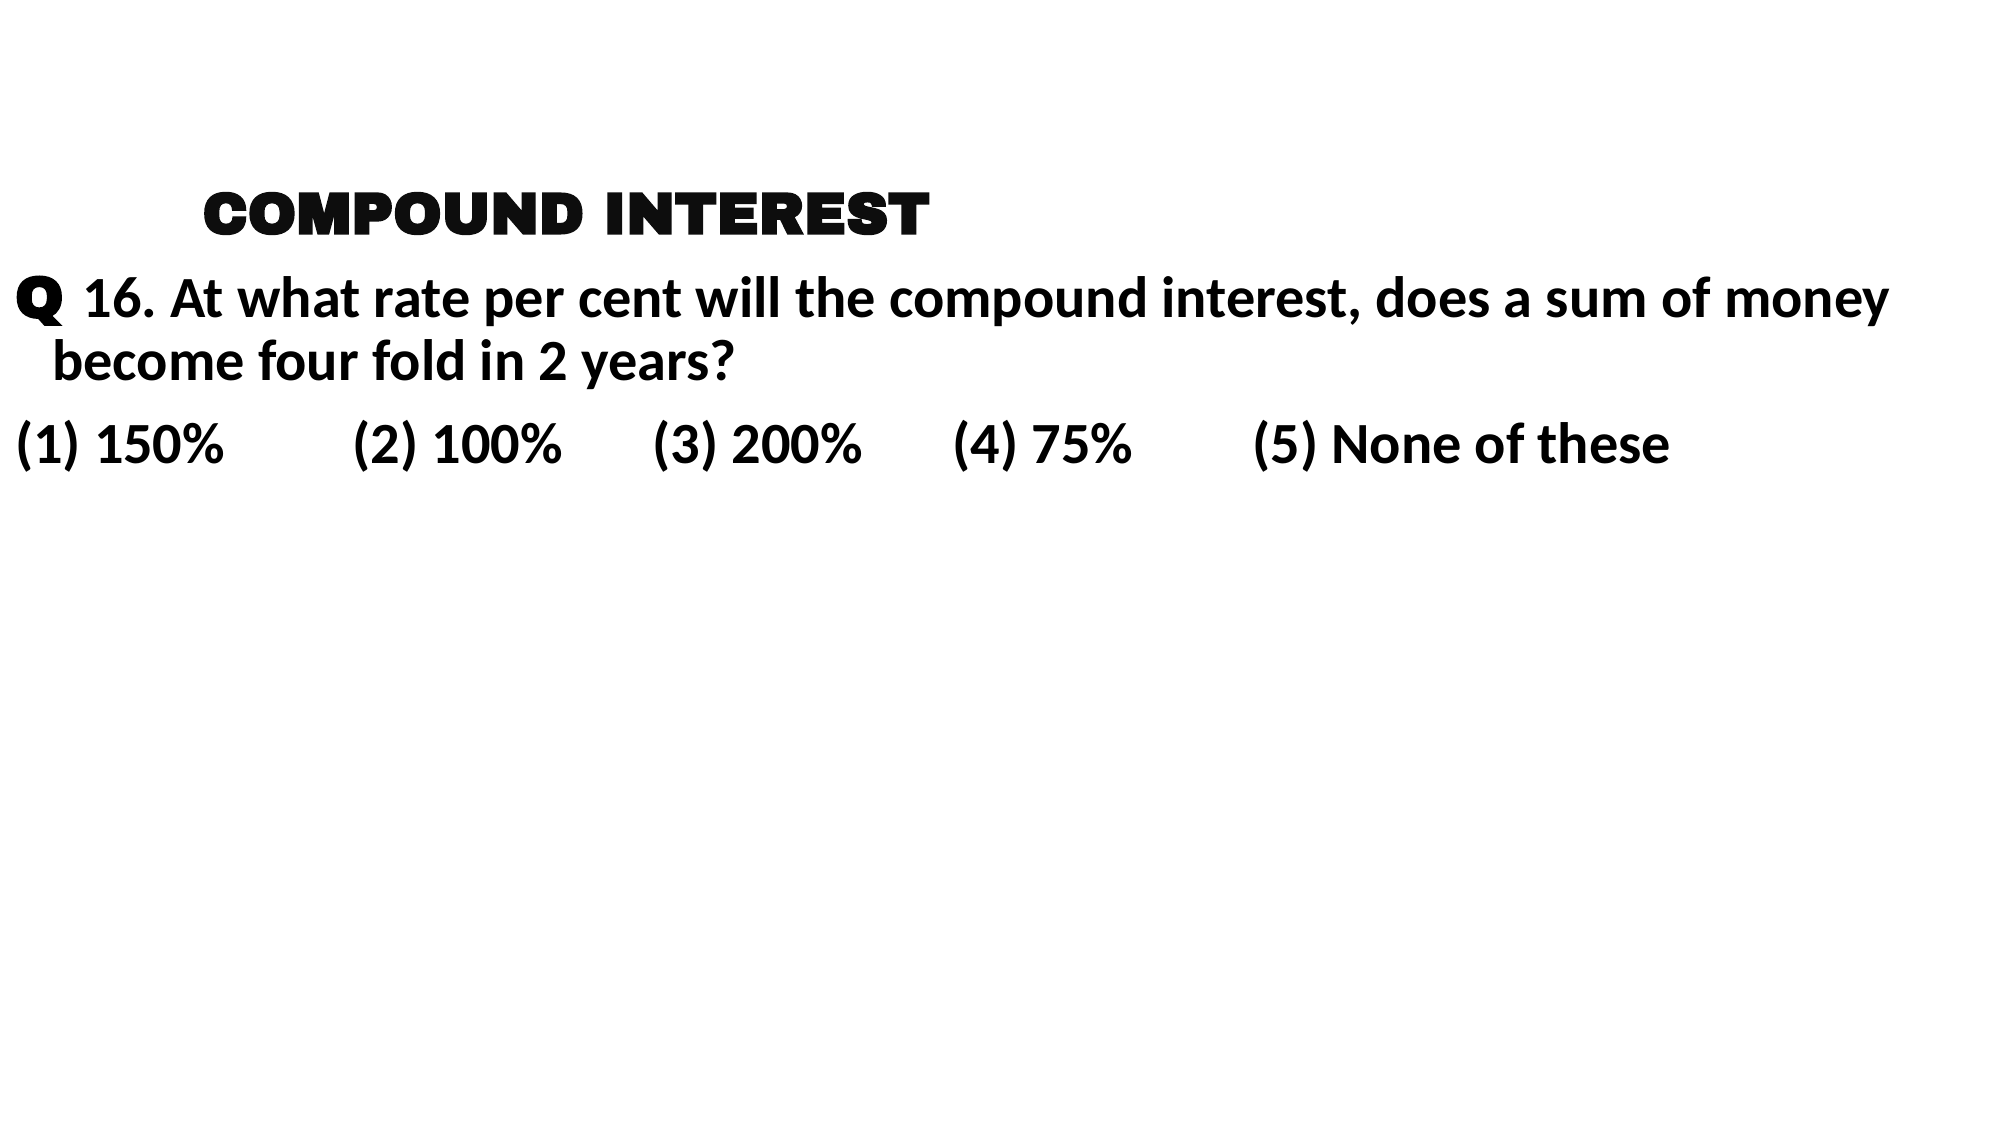

COMPOUND INTEREST
Q 16. At what rate per cent will the compound interest, does a sum of money become four fold in 2 years?
(1) 150% 	(2) 100% 	(3) 200% 	(4) 75% 	(5) None of these